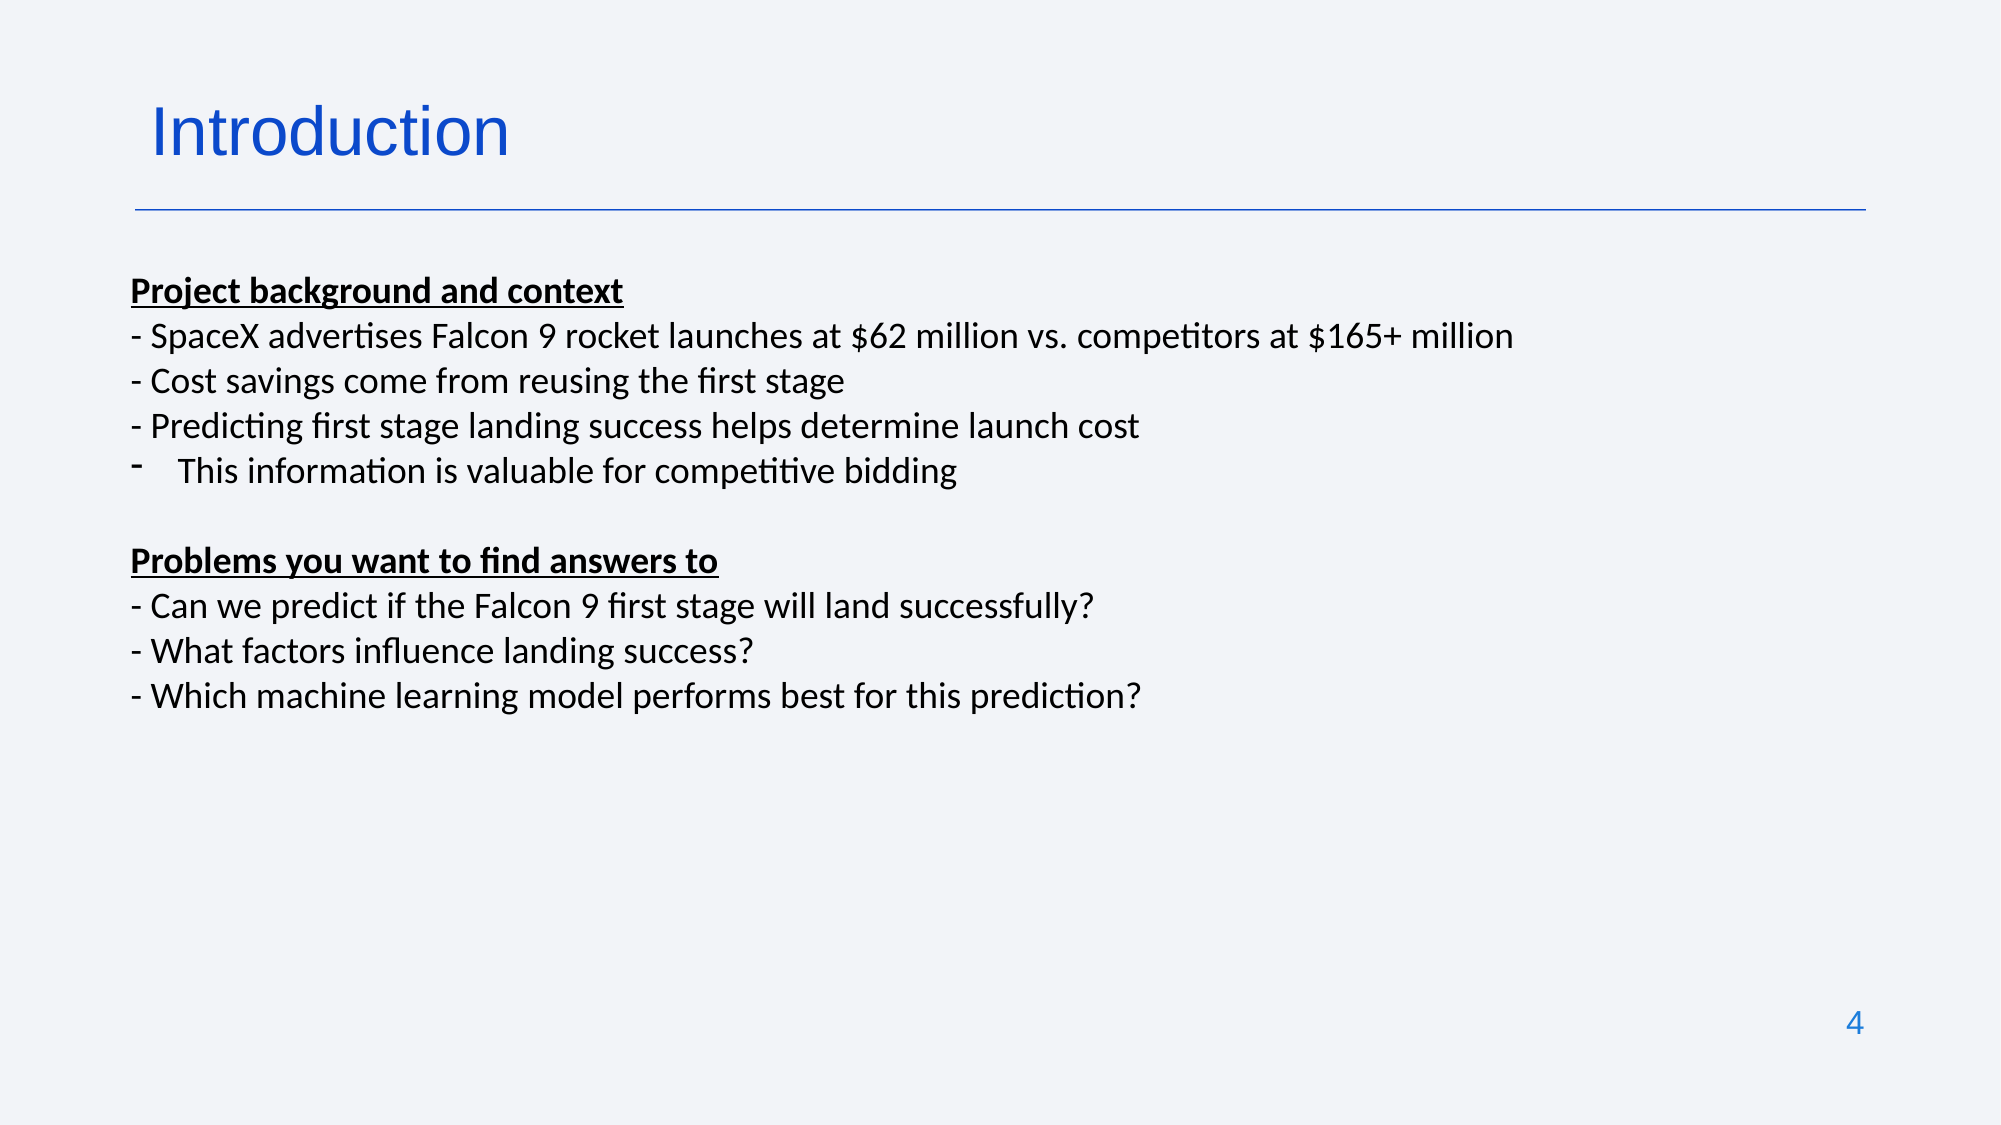

Introduction
Project background and context
- SpaceX advertises Falcon 9 rocket launches at $62 million vs. competitors at $165+ million
- Cost savings come from reusing the first stage
- Predicting first stage landing success helps determine launch cost
This information is valuable for competitive bidding

Problems you want to find answers to
- Can we predict if the Falcon 9 first stage will land successfully?
- What factors influence landing success?
- Which machine learning model performs best for this prediction?

4